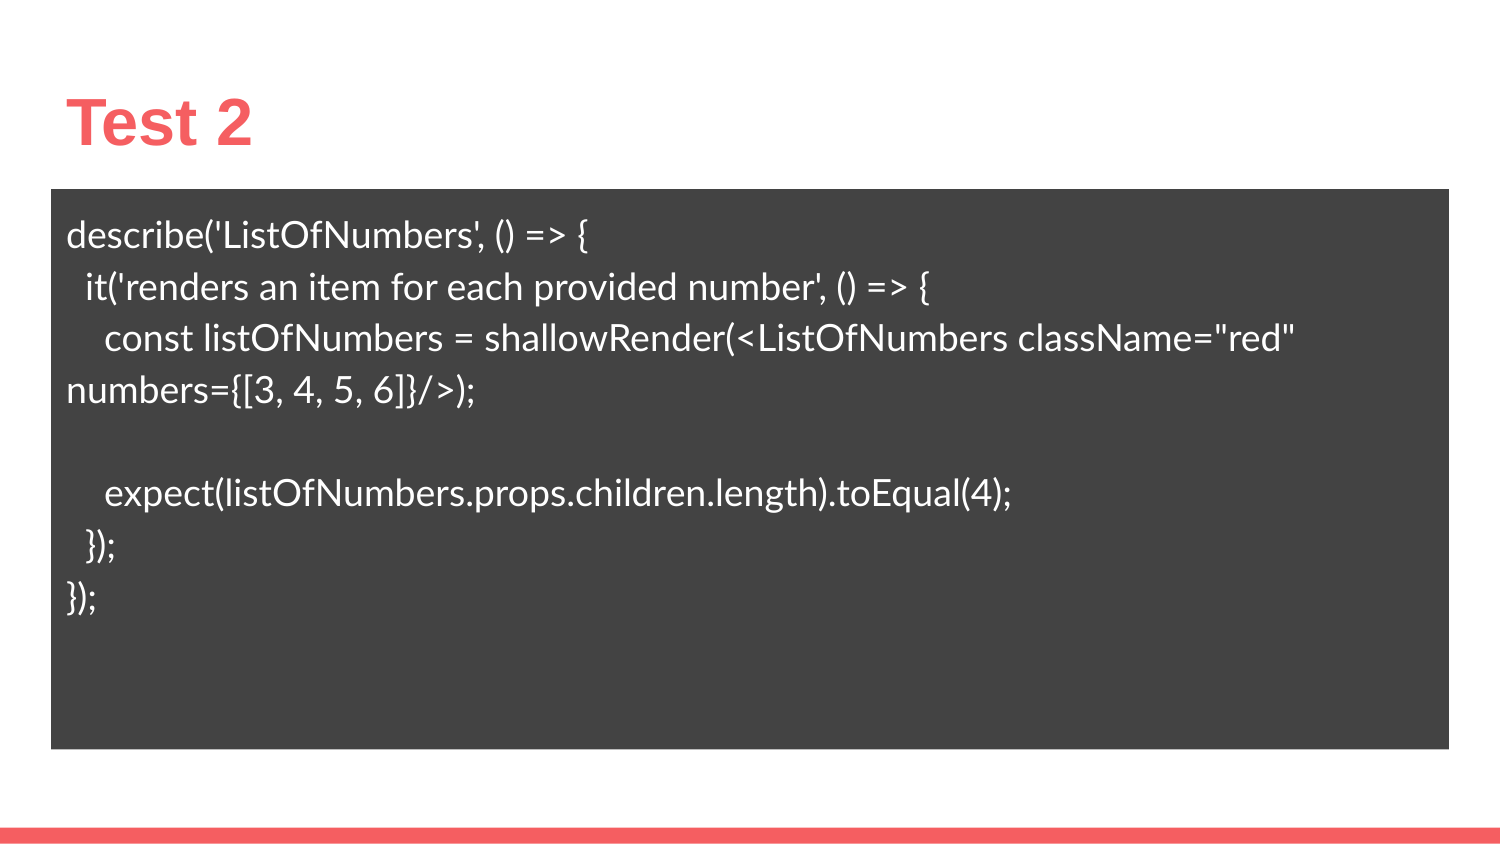

# Test 2
describe('ListOfNumbers', () => {
  it('renders an item for each provided number', () => {
    const listOfNumbers = shallowRender(<ListOfNumbers className="red" numbers={[3, 4, 5, 6]}/>);

    expect(listOfNumbers.props.children.length).toEqual(4);
  });
});